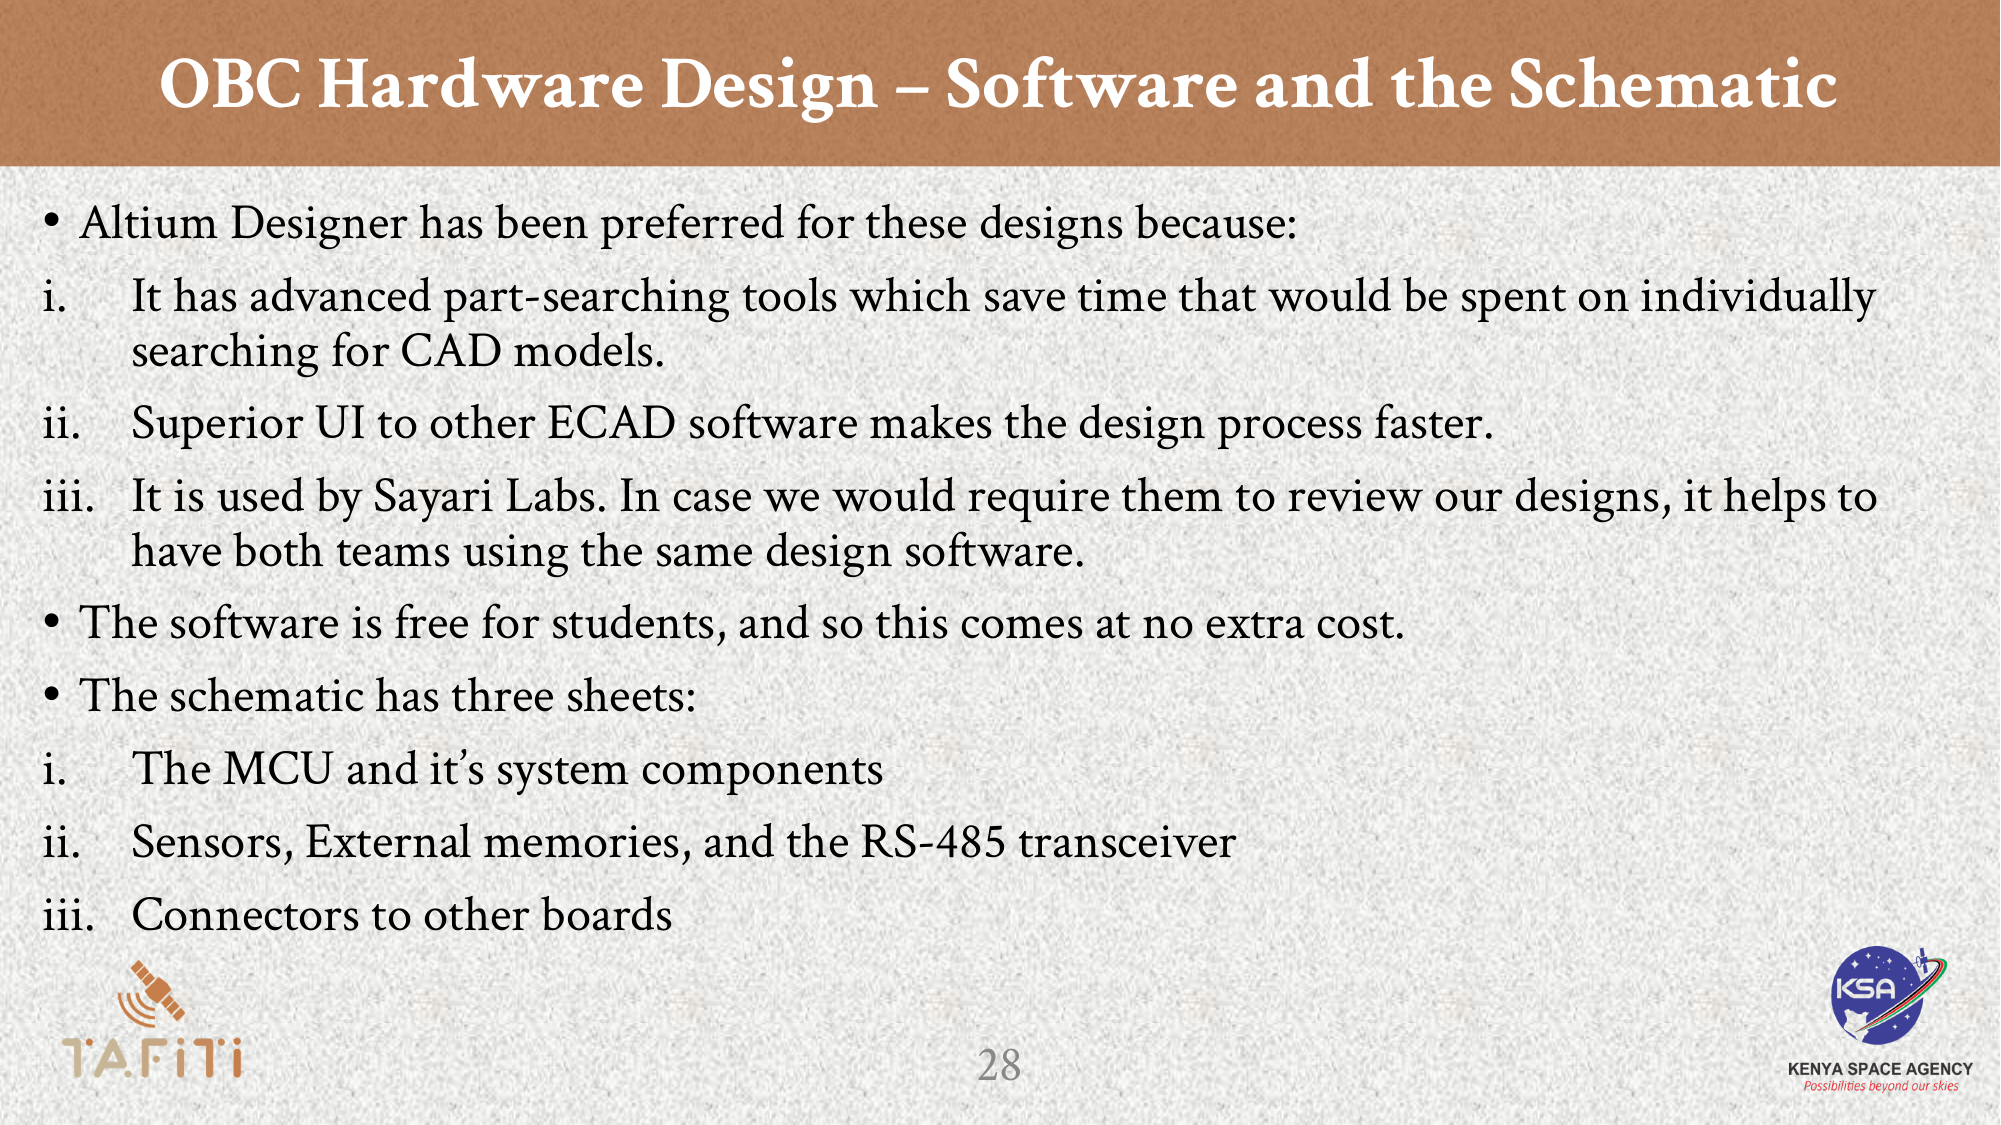

# OBC Hardware Design – Software and the Schematic
Altium Designer has been preferred for these designs because:
It has advanced part-searching tools which save time that would be spent on individually searching for CAD models.
Superior UI to other ECAD software makes the design process faster.
It is used by Sayari Labs. In case we would require them to review our designs, it helps to have both teams using the same design software.
The software is free for students, and so this comes at no extra cost.
The schematic has three sheets:
The MCU and it’s system components
Sensors, External memories, and the RS-485 transceiver
Connectors to other boards

28